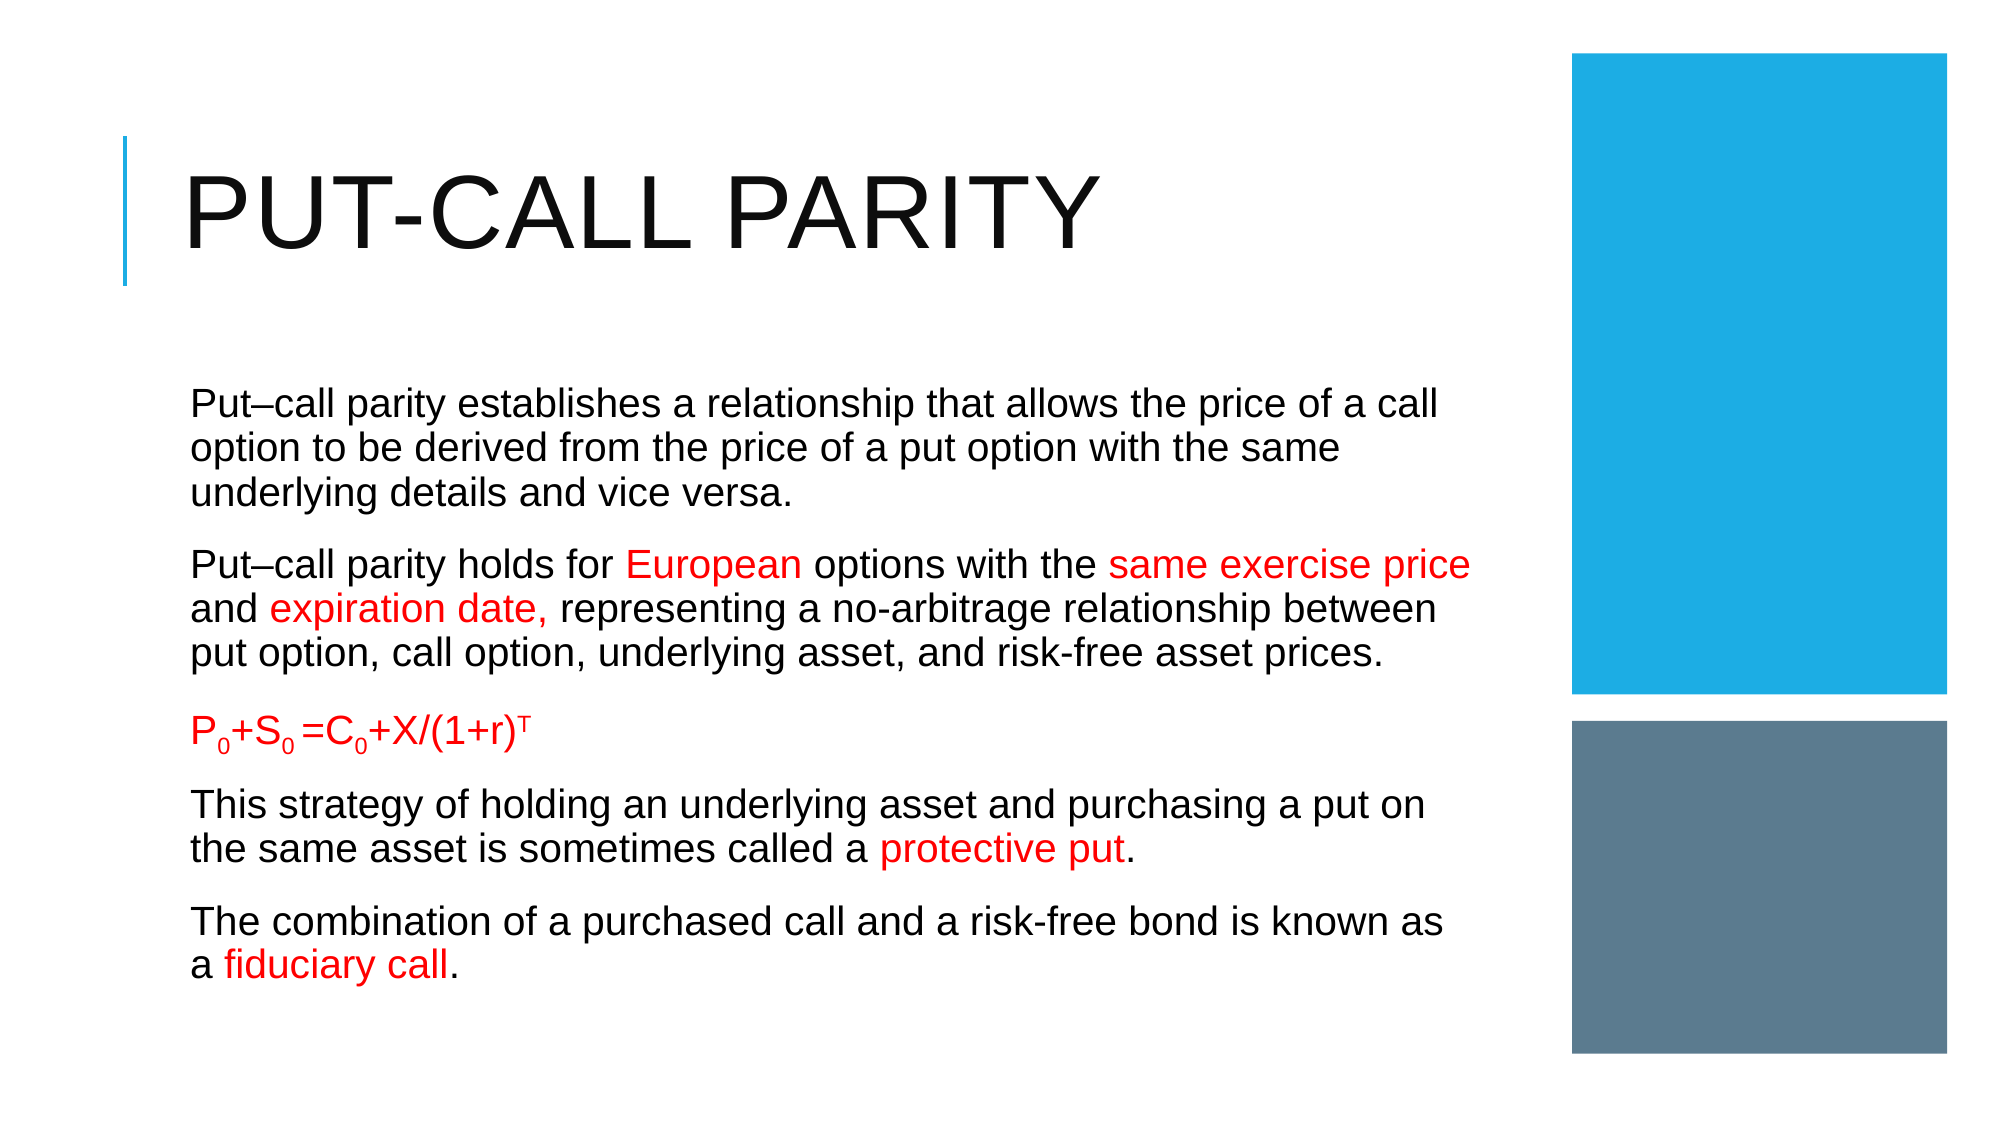

# Put-call parity
Put–call parity establishes a relationship that allows the price of a call option to be derived from the price of a put option with the same underlying details and vice versa.
Put–call parity holds for European options with the same exercise price and expiration date, representing a no-arbitrage relationship between put option, call option, underlying asset, and risk-free asset prices.
P0+S0 =C0+X/(1+r)T
This strategy of holding an underlying asset and purchasing a put on the same asset is sometimes called a protective put.
The combination of a purchased call and a risk-free bond is known as a fiduciary call.